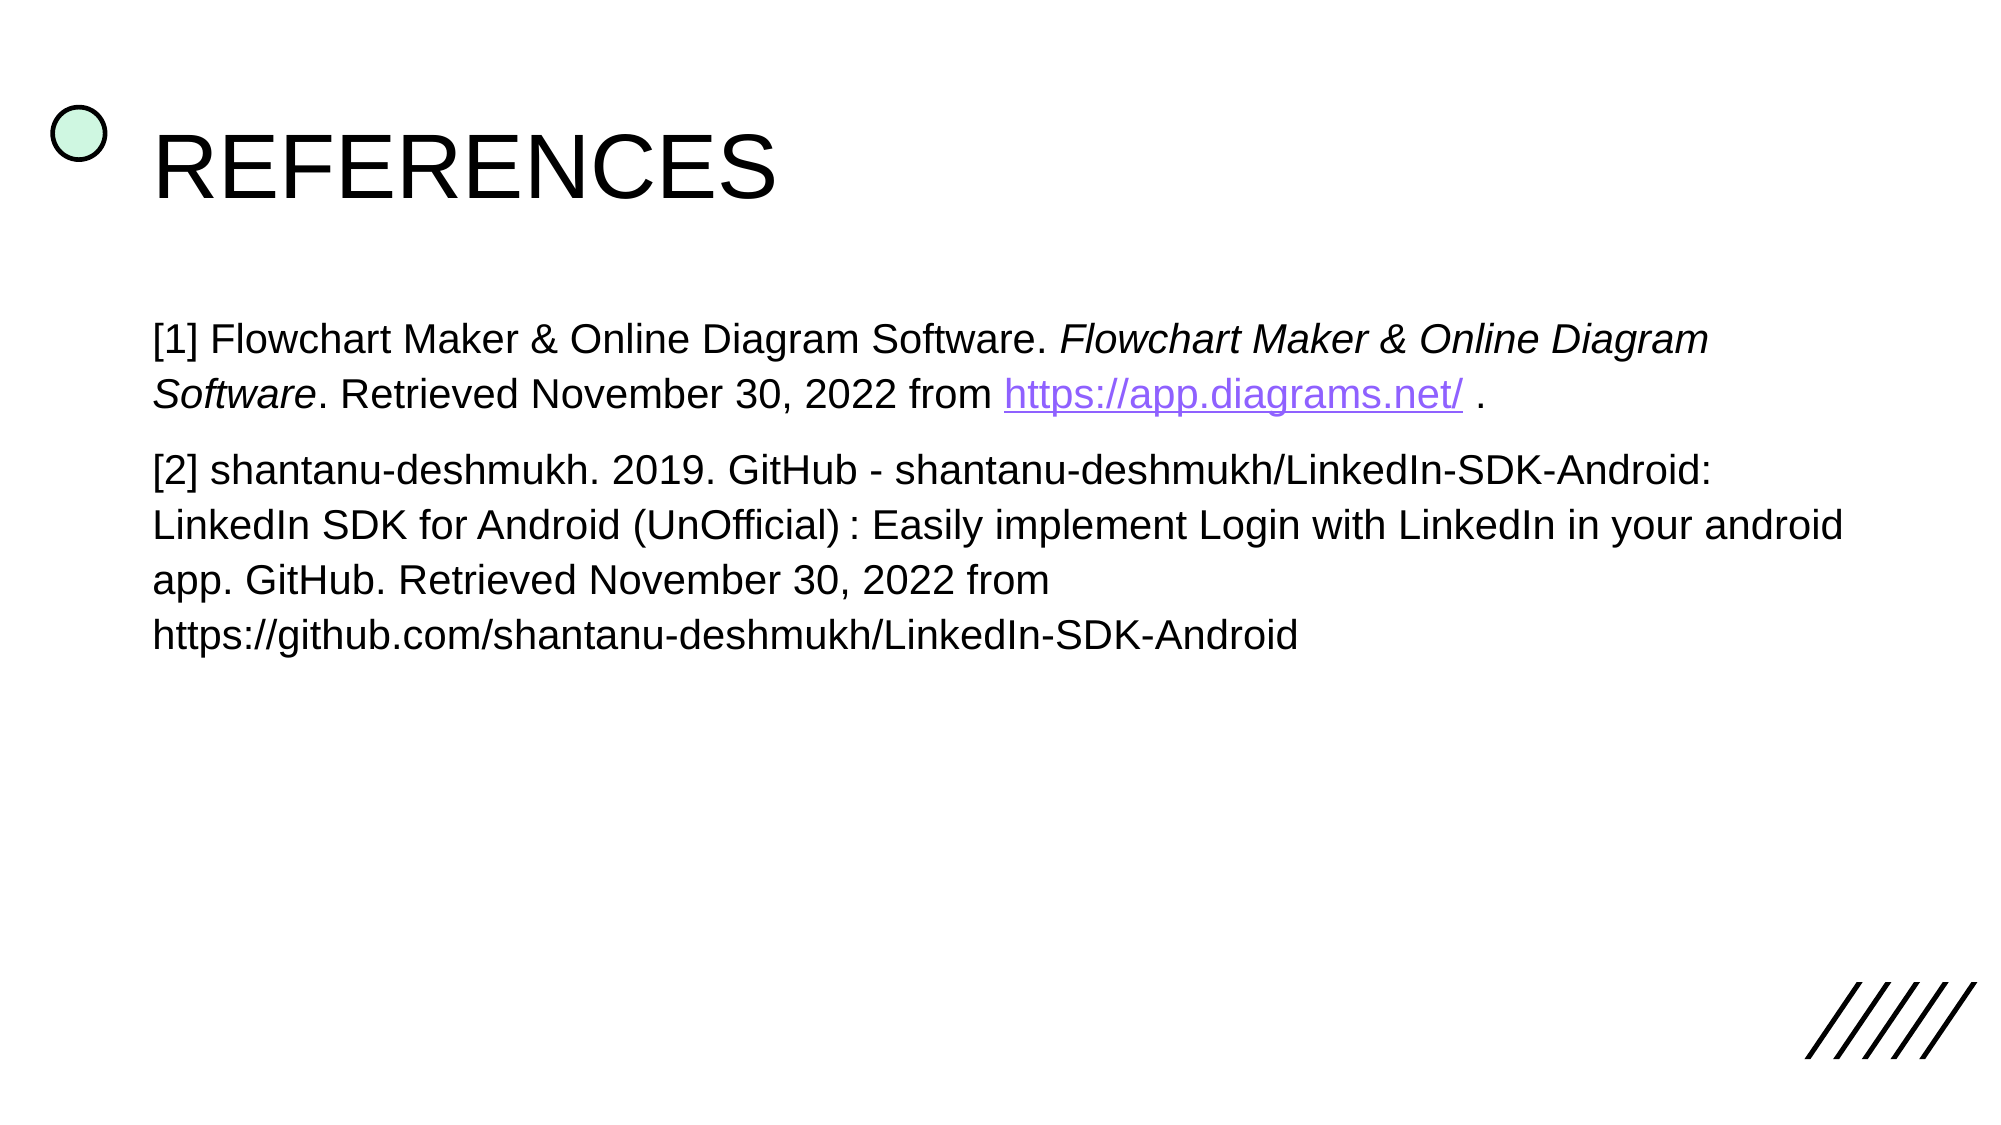

# REFERENCES
[1] Flowchart Maker & Online Diagram Software. Flowchart Maker & Online Diagram Software. Retrieved November 30, 2022 from https://app.diagrams.net/ .
[2] shantanu-deshmukh. 2019. GitHub - shantanu-deshmukh/LinkedIn-SDK-Android: LinkedIn SDK for Android (UnOfficial) : Easily implement Login with LinkedIn in your android app. GitHub. Retrieved November 30, 2022 from https://github.com/shantanu-deshmukh/LinkedIn-SDK-Android